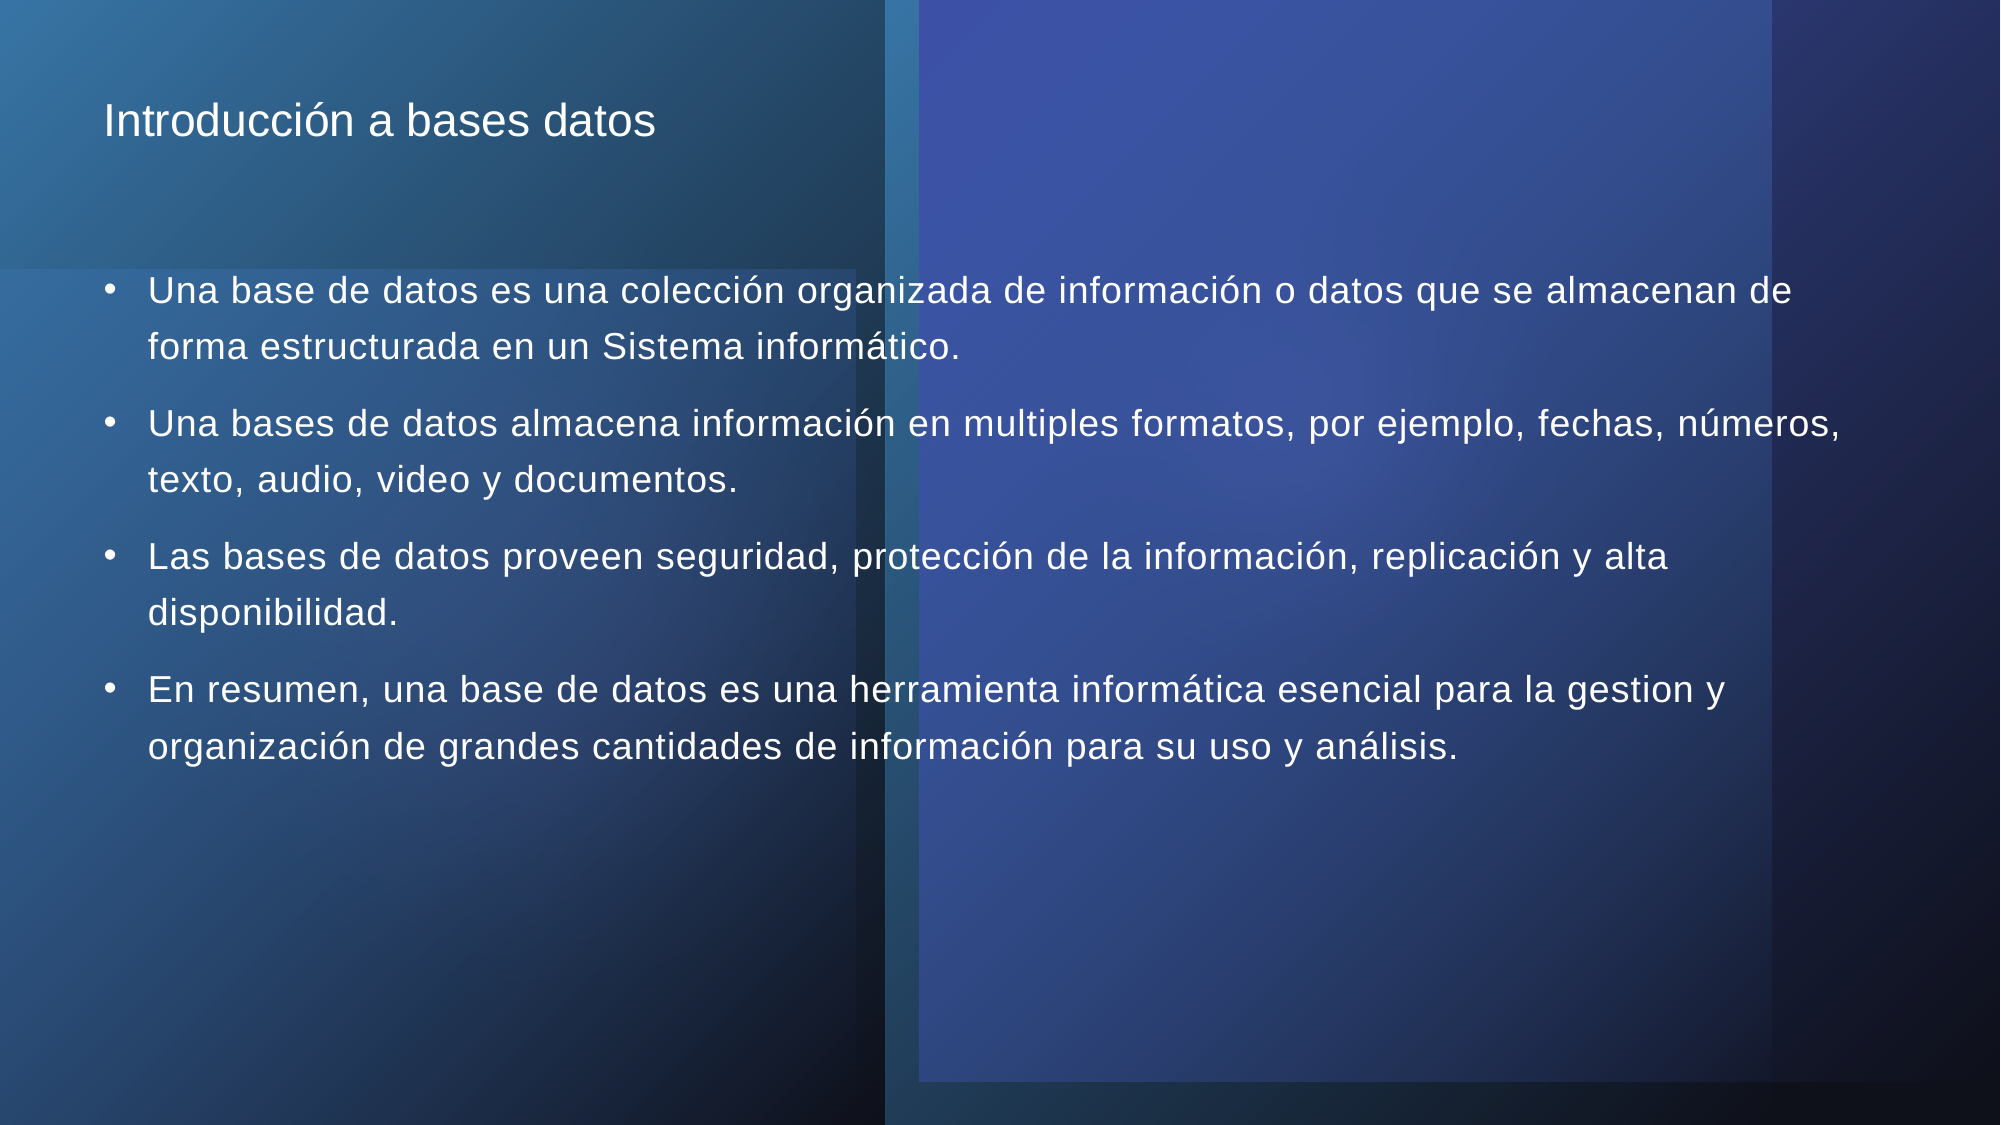

# Introducción a bases datos
Una base de datos es una colección organizada de información o datos que se almacenan de forma estructurada en un Sistema informático.
Una bases de datos almacena información en multiples formatos, por ejemplo, fechas, números, texto, audio, video y documentos.
Las bases de datos proveen seguridad, protección de la información, replicación y alta disponibilidad.
En resumen, una base de datos es una herramienta informática esencial para la gestion y organización de grandes cantidades de información para su uso y análisis.